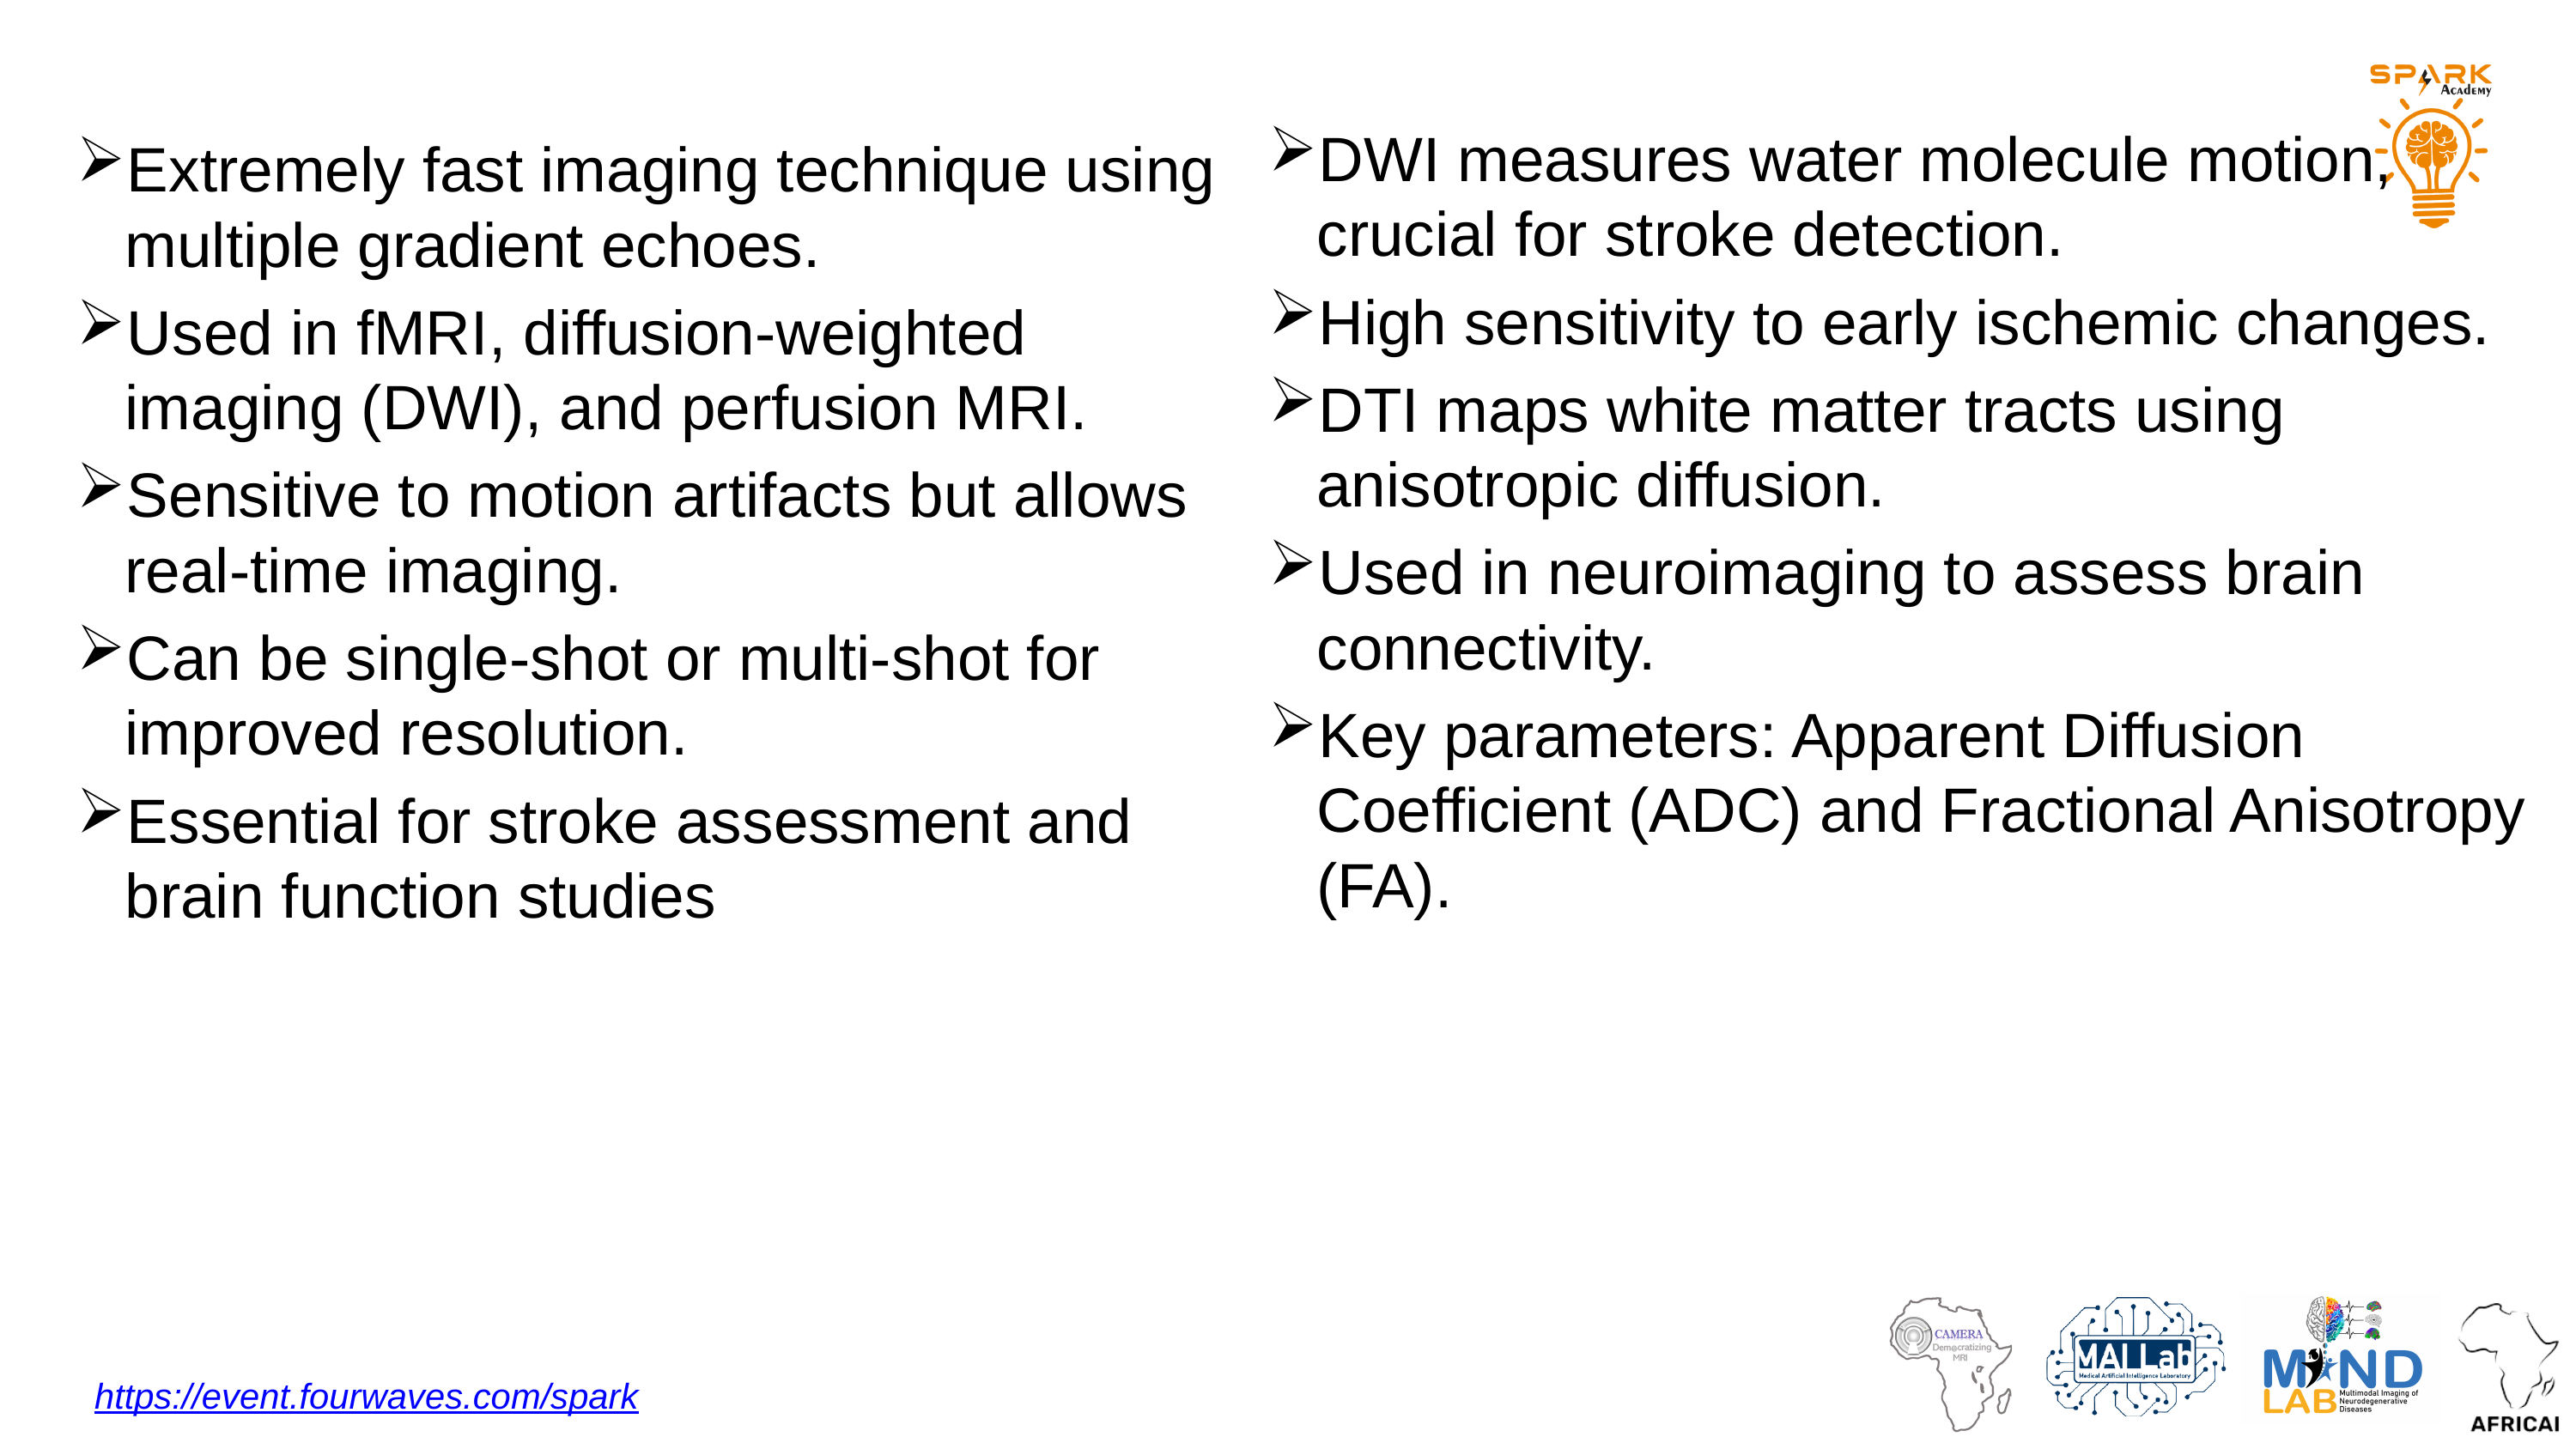

DWI measures water molecule motion, crucial for stroke detection.
High sensitivity to early ischemic changes.
DTI maps white matter tracts using anisotropic diffusion.
Used in neuroimaging to assess brain connectivity.
Key parameters: Apparent Diffusion Coefficient (ADC) and Fractional Anisotropy (FA).

Extremely fast imaging technique using multiple gradient echoes.
Used in fMRI, diffusion-weighted imaging (DWI), and perfusion MRI.
Sensitive to motion artifacts but allows real-time imaging.
Can be single-shot or multi-shot for improved resolution.
Essential for stroke assessment and brain function studies

https://event.fourwaves.com/spark